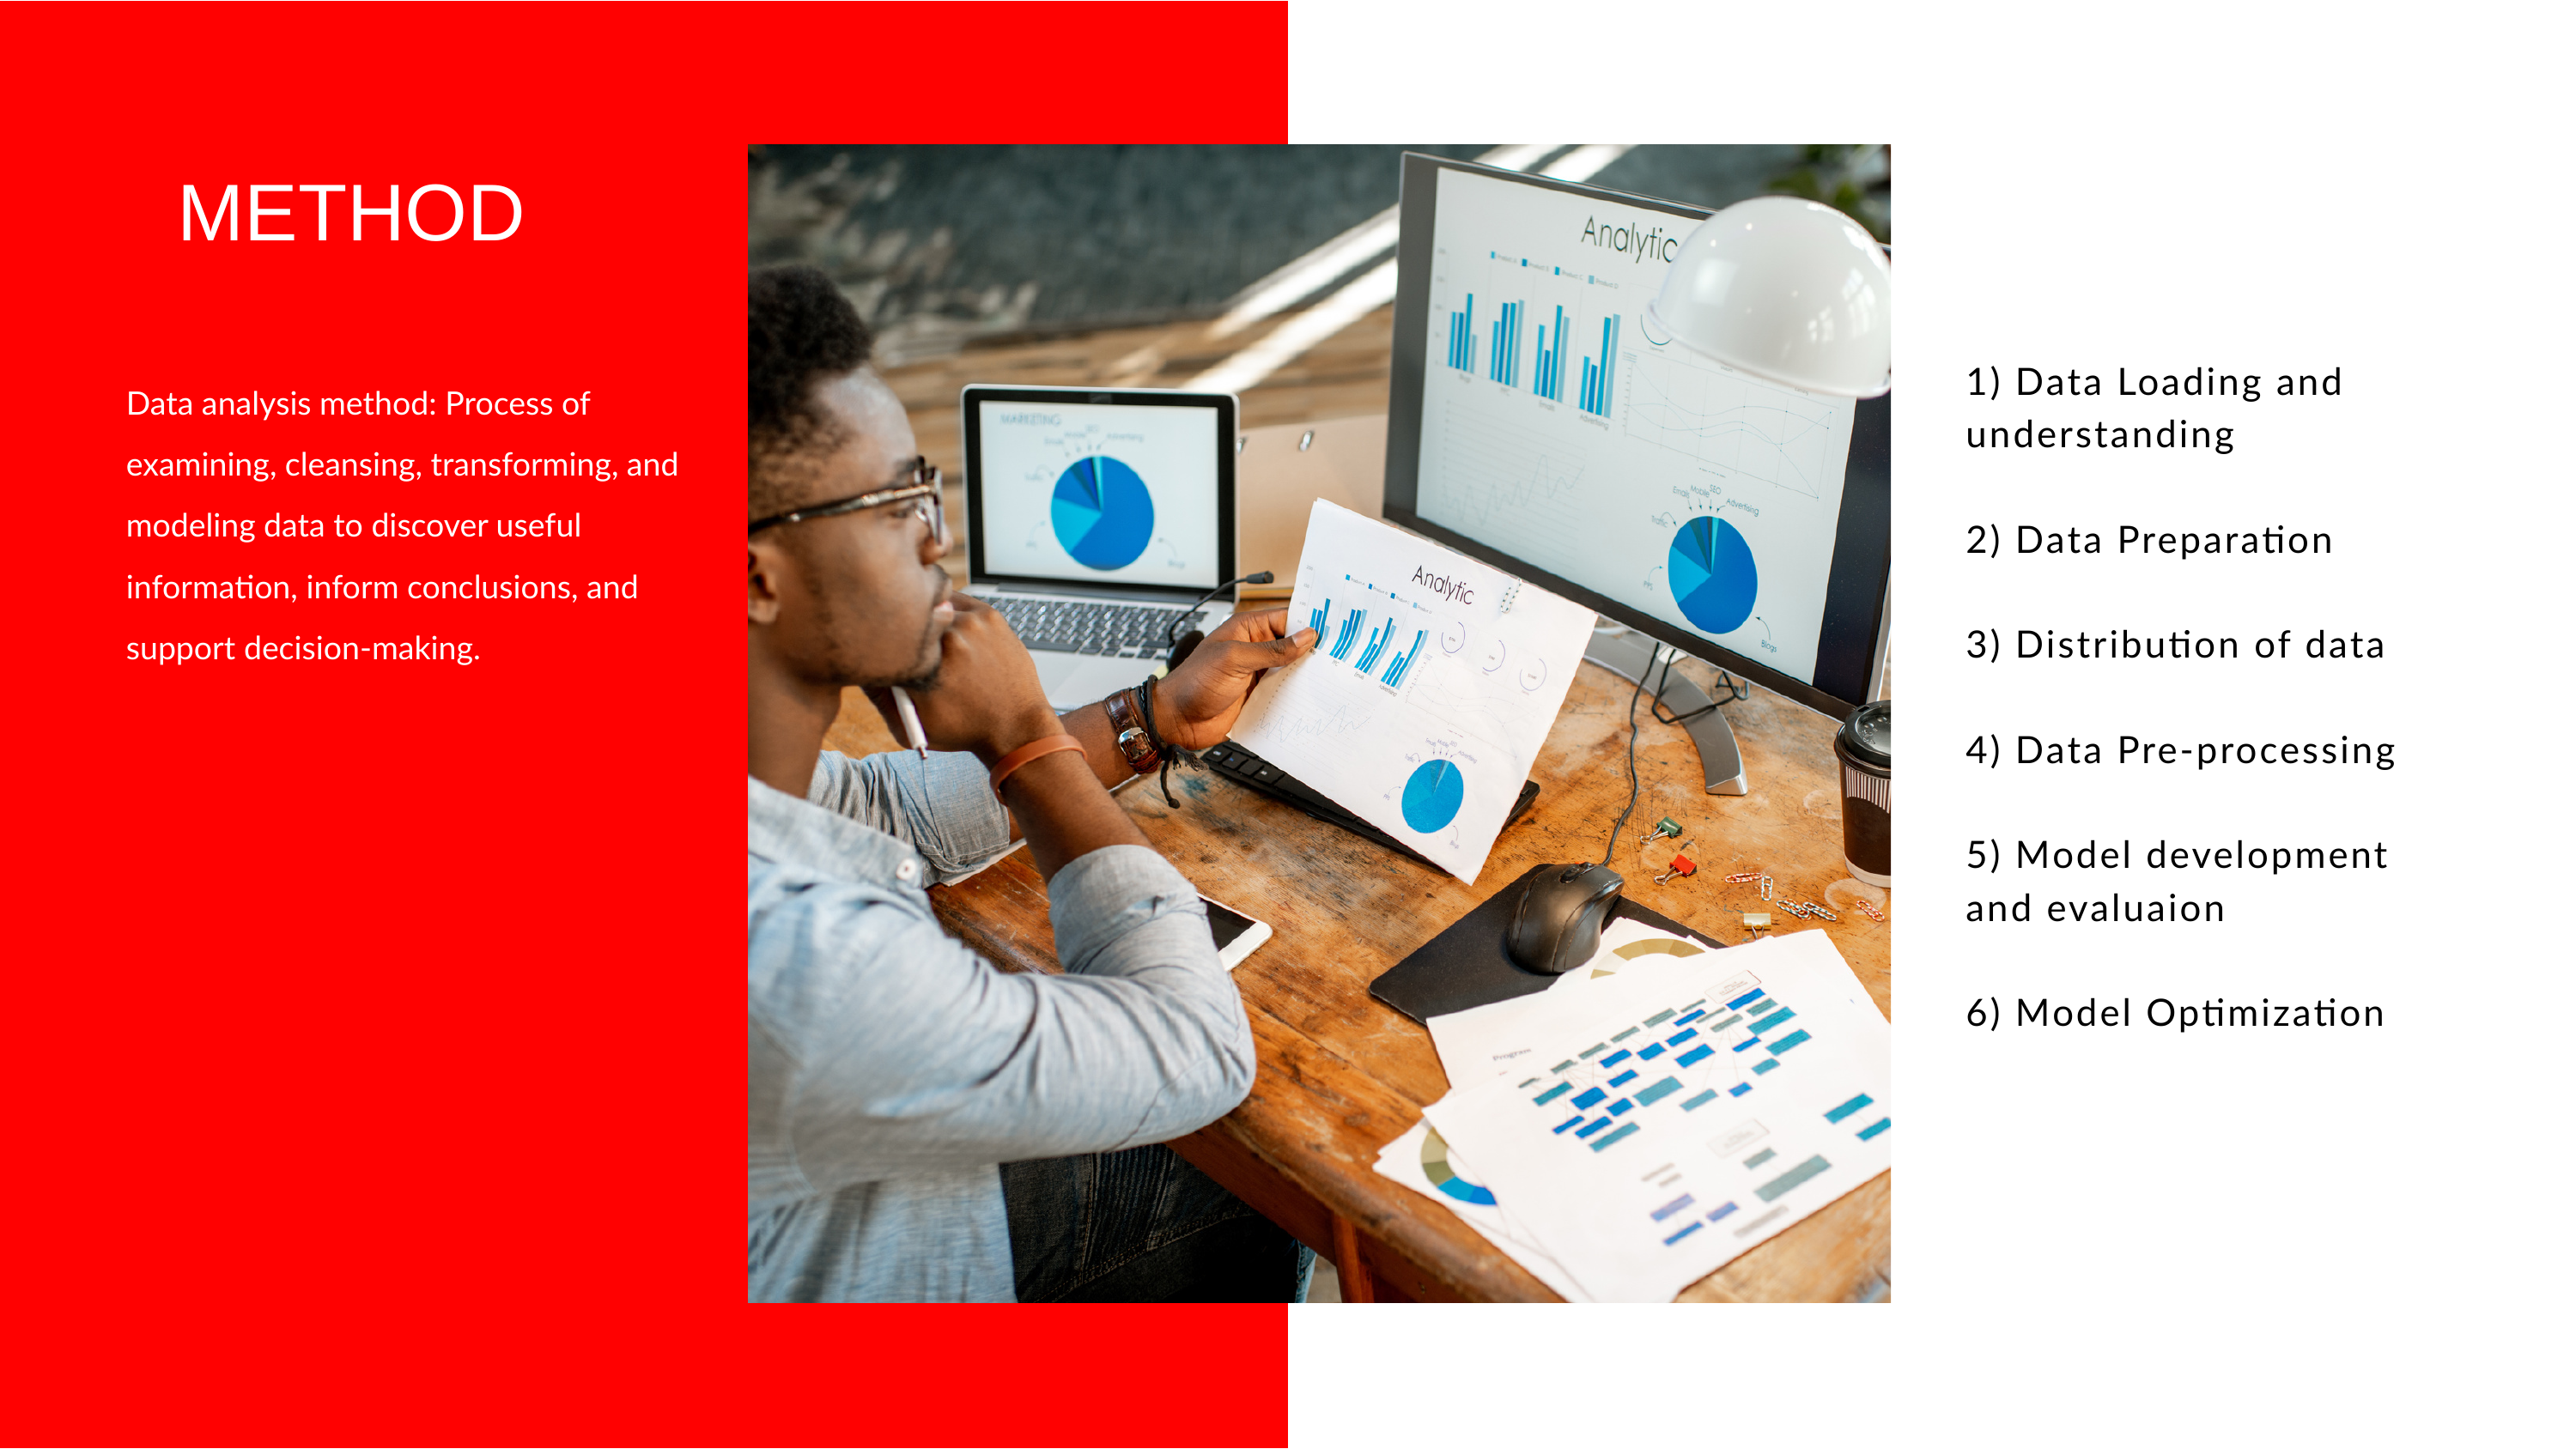

METHOD

1) Data Loading and understanding

2) Data Preparation

3) Distribution of data

4) Data Pre-processing

5) Model development and evaluaion

6) Model Optimization
Data analysis method: Process of examining, cleansing, transforming, and modeling data to discover useful information, inform conclusions, and support decision-making.